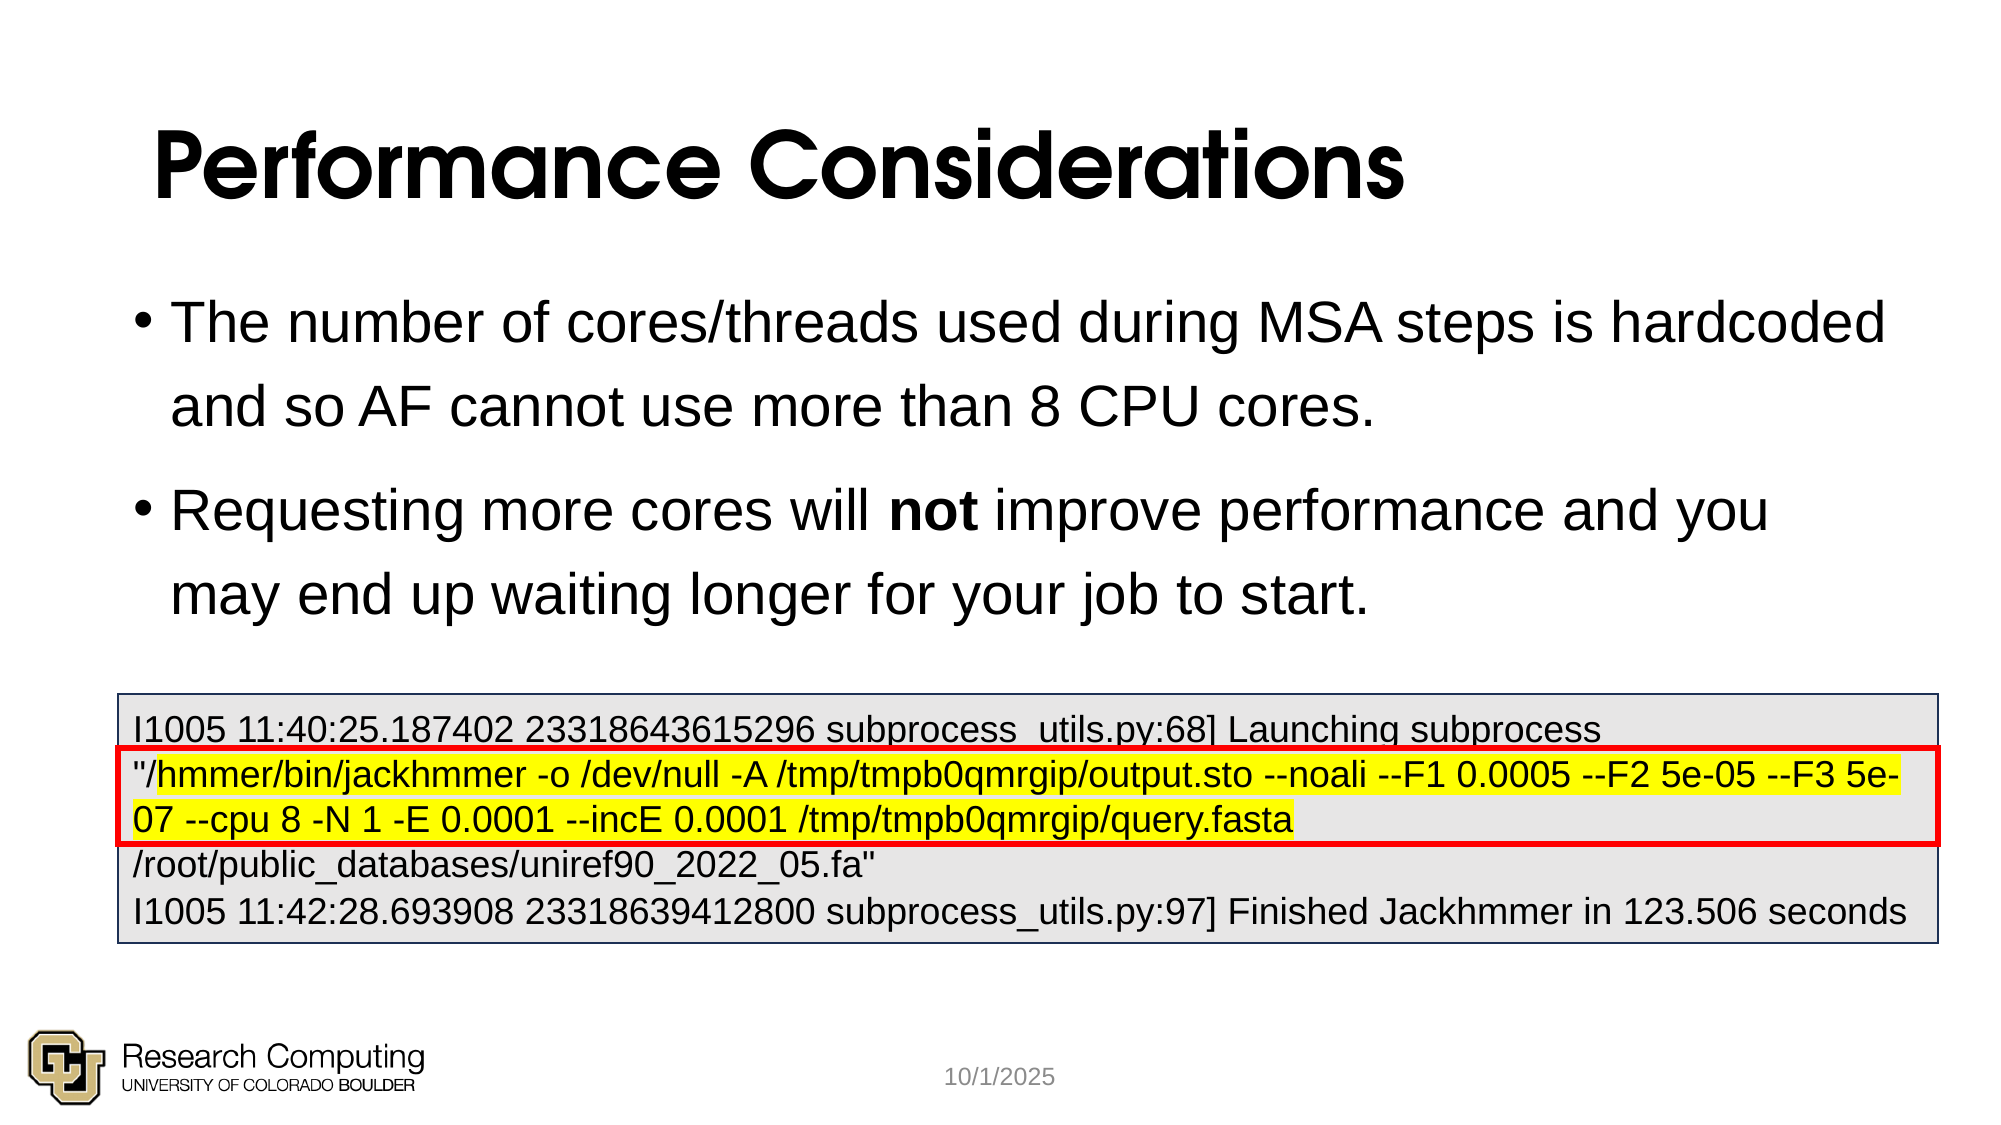

# Performance Considerations
The number of cores/threads used during MSA steps is hardcoded and so AF cannot use more than 8 CPU cores.
Requesting more cores will not improve performance and you may end up waiting longer for your job to start.

I1005 11:40:25.187402 23318643615296 subprocess_utils.py:68] Launching subprocess "/hmmer/bin/jackhmmer -o /dev/null -A /tmp/tmpb0qmrgip/output.sto --noali --F1 0.0005 --F2 5e-05 --F3 5e-07 --cpu 8 -N 1 -E 0.0001 --incE 0.0001 /tmp/tmpb0qmrgip/query.fasta /root/public_databases/uniref90_2022_05.fa"
I1005 11:42:28.693908 23318639412800 subprocess_utils.py:97] Finished Jackhmmer in 123.506 seconds

10/1/2025